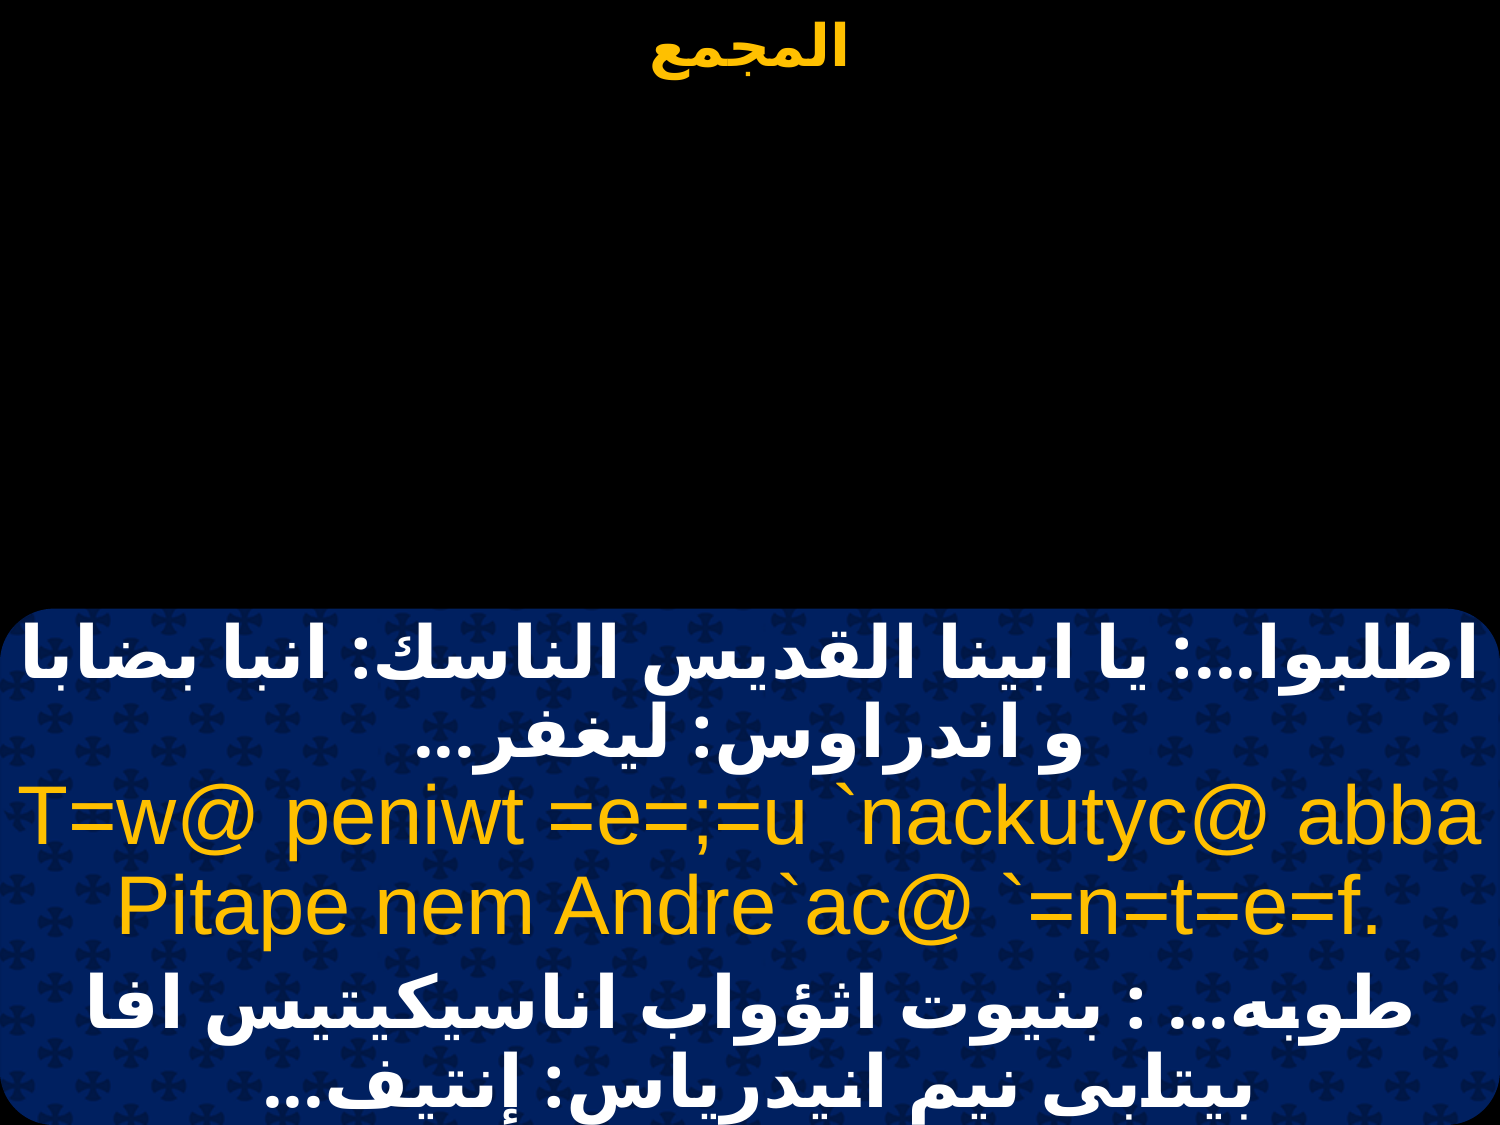

#
اطلبوا...: يا ابينا القديس الناسك: انبا بضابا و اندراوس: ليغفر...
T=w@ peniwt =e=;=u `nackutyc@ abba Pitape nem Andre`ac@ `=n=t=e=f.
طوبه... : بنيوت اثؤواب اناسيكيتيس افا بيتابى نيم انيدرياس: إنتيف...